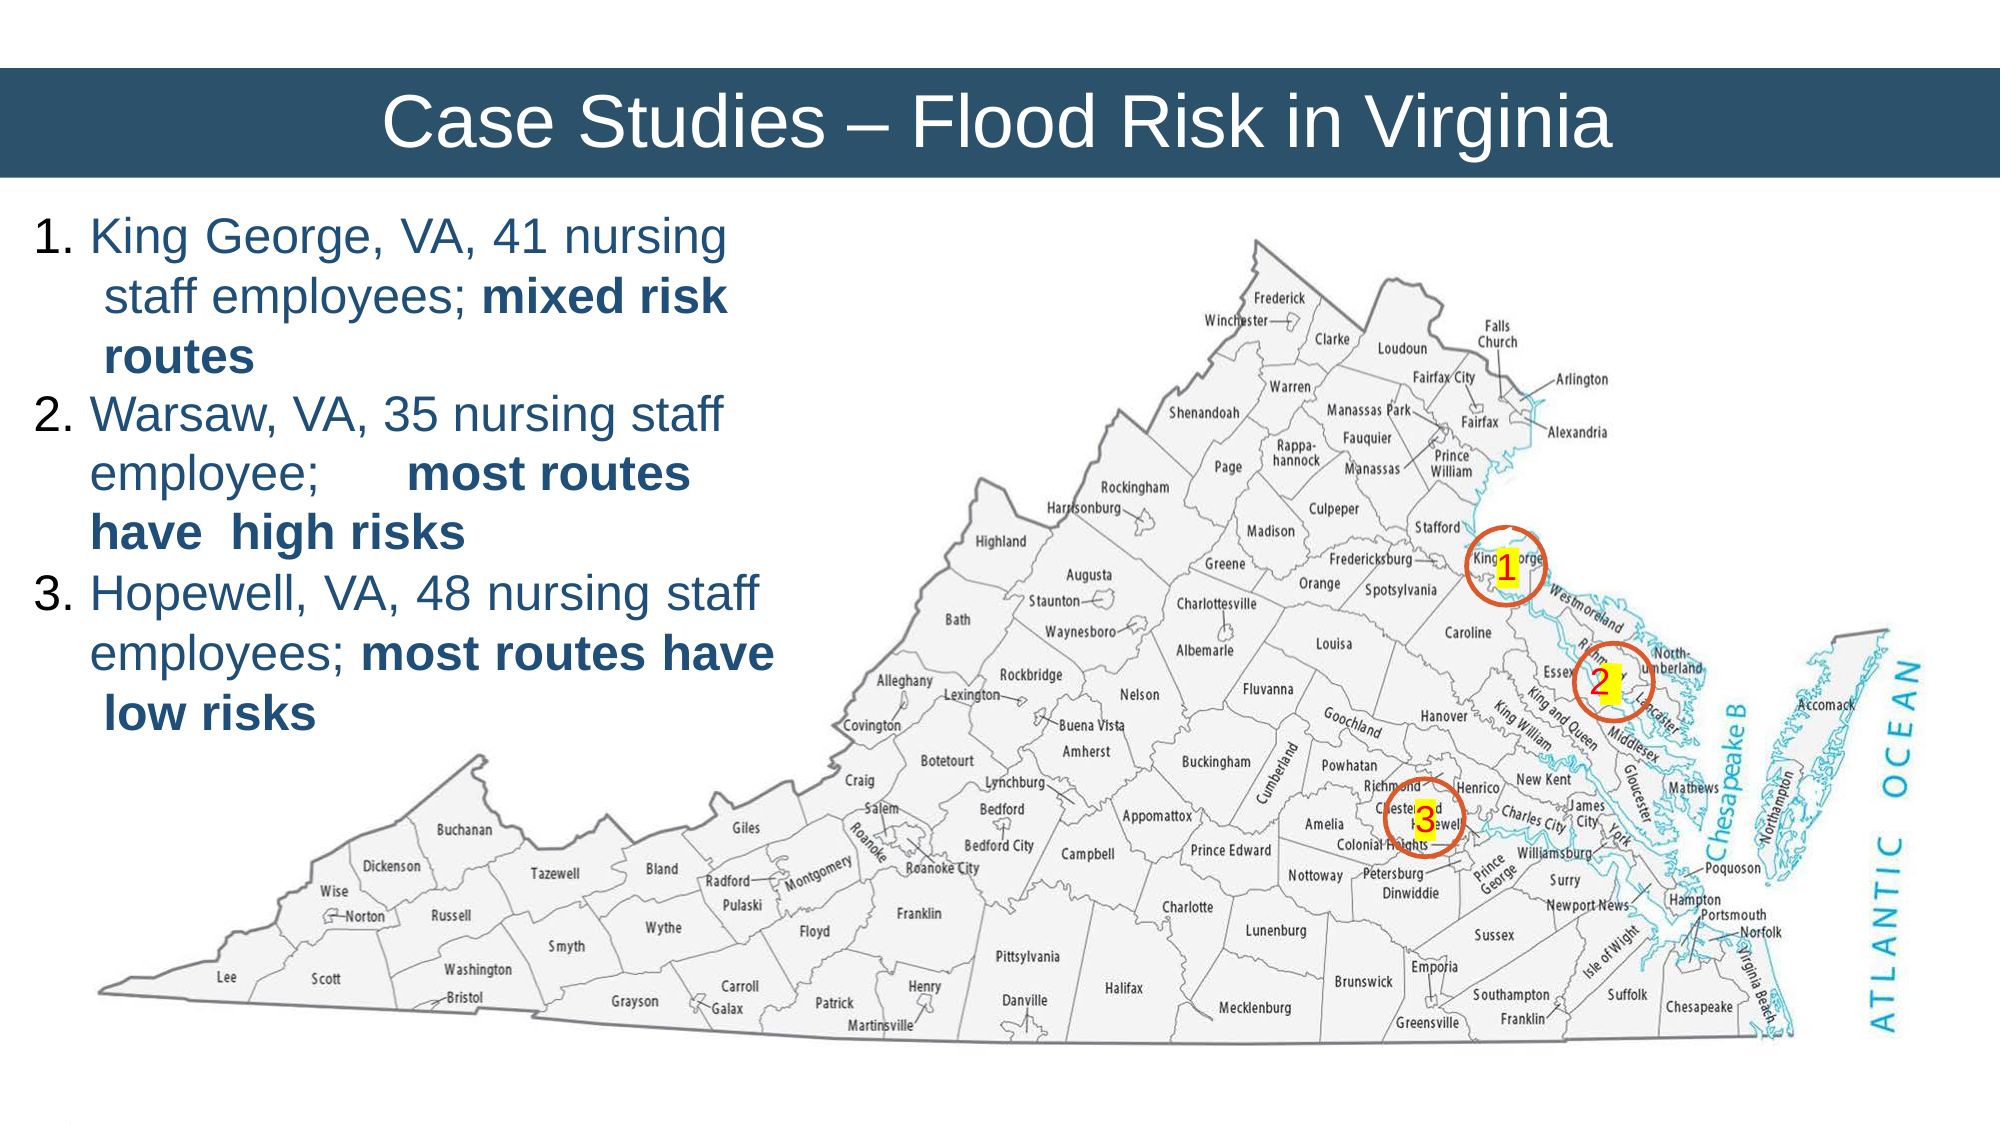

# Case Studies – Flood Risk in Virginia
King George, VA, 41 nursing  staff employees; mixed risk  routes
Warsaw, VA, 35 nursing staff  employee;	most routes have  high risks
Hopewell, VA, 48 nursing staff  employees; most routes have  low risks

1
1

2

3